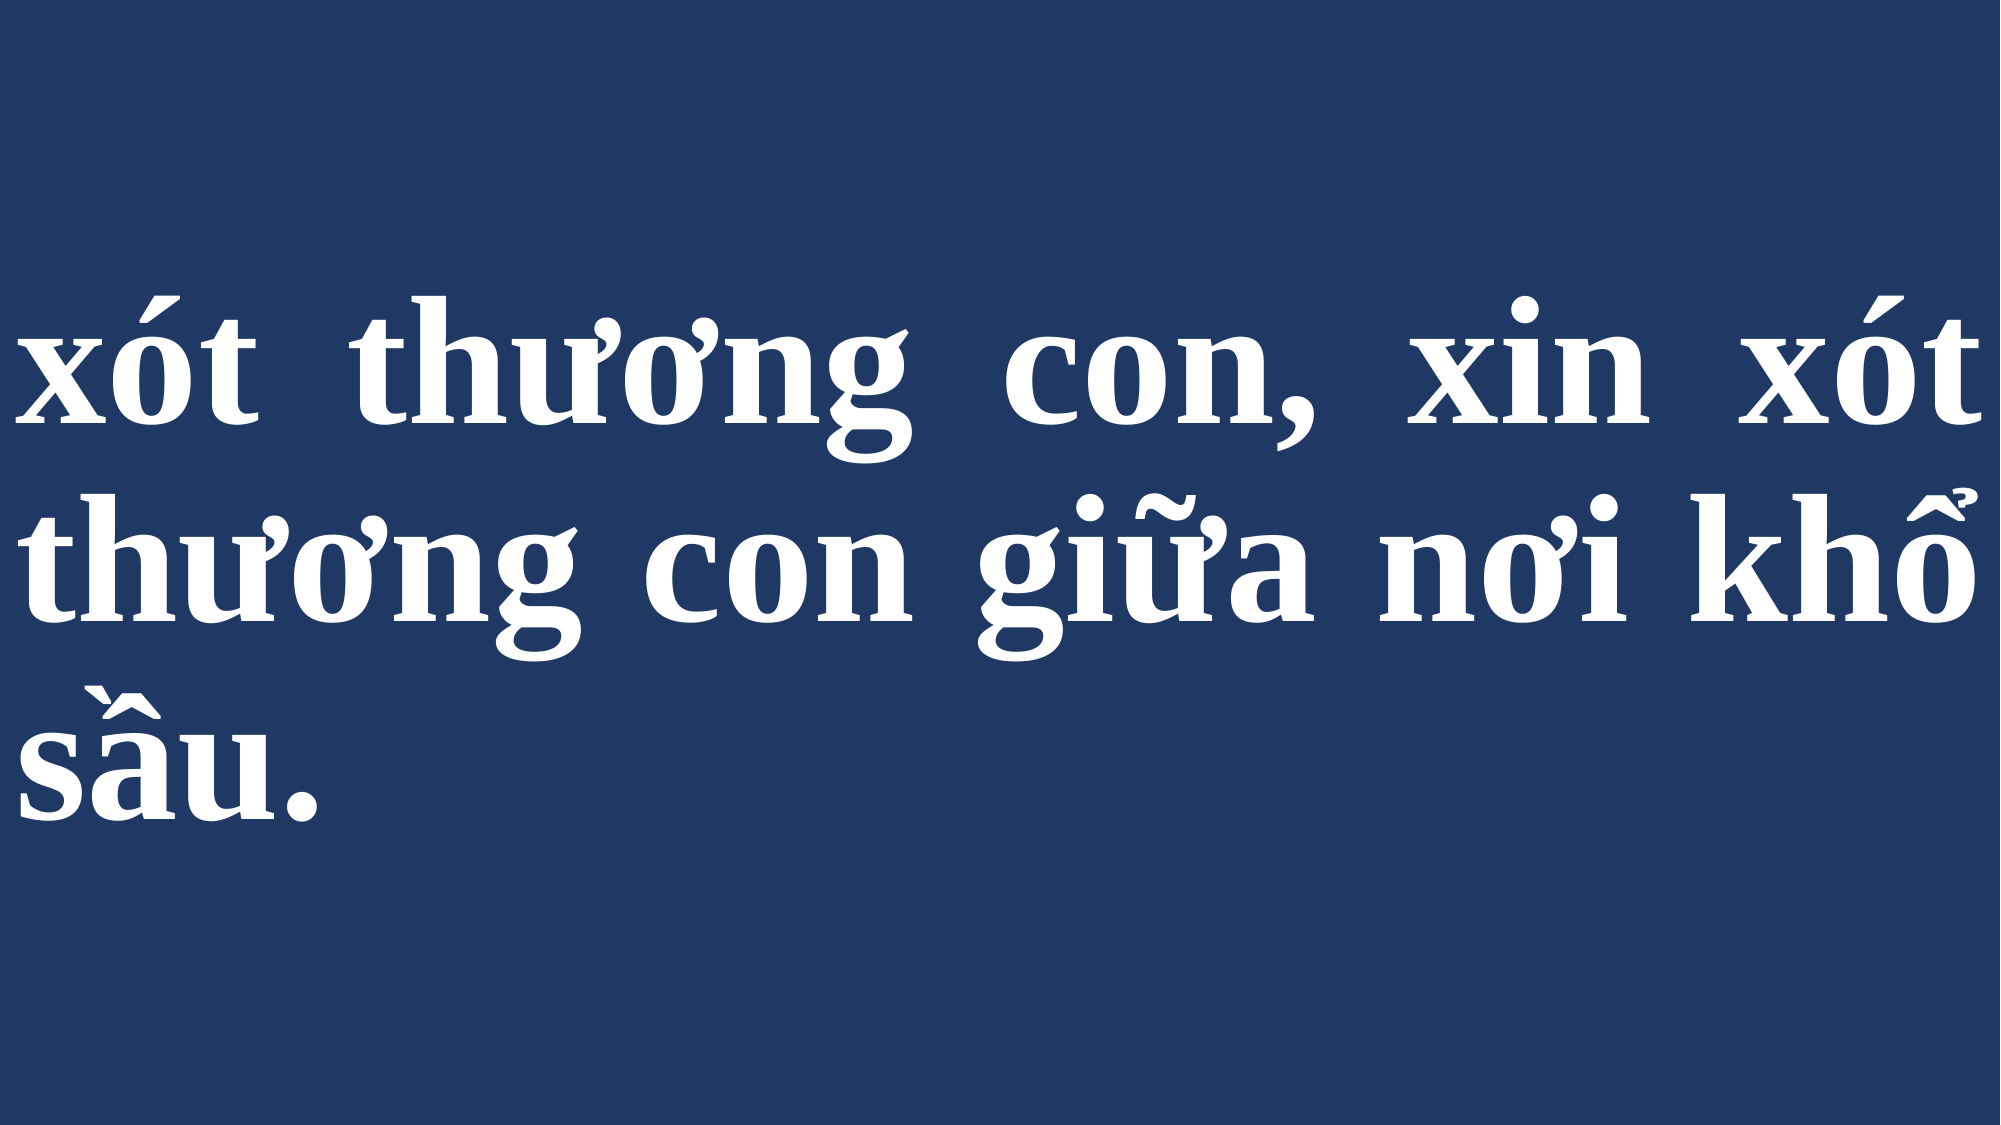

# xót thương con, xin xót thương con giữa nơi khổ sầu.